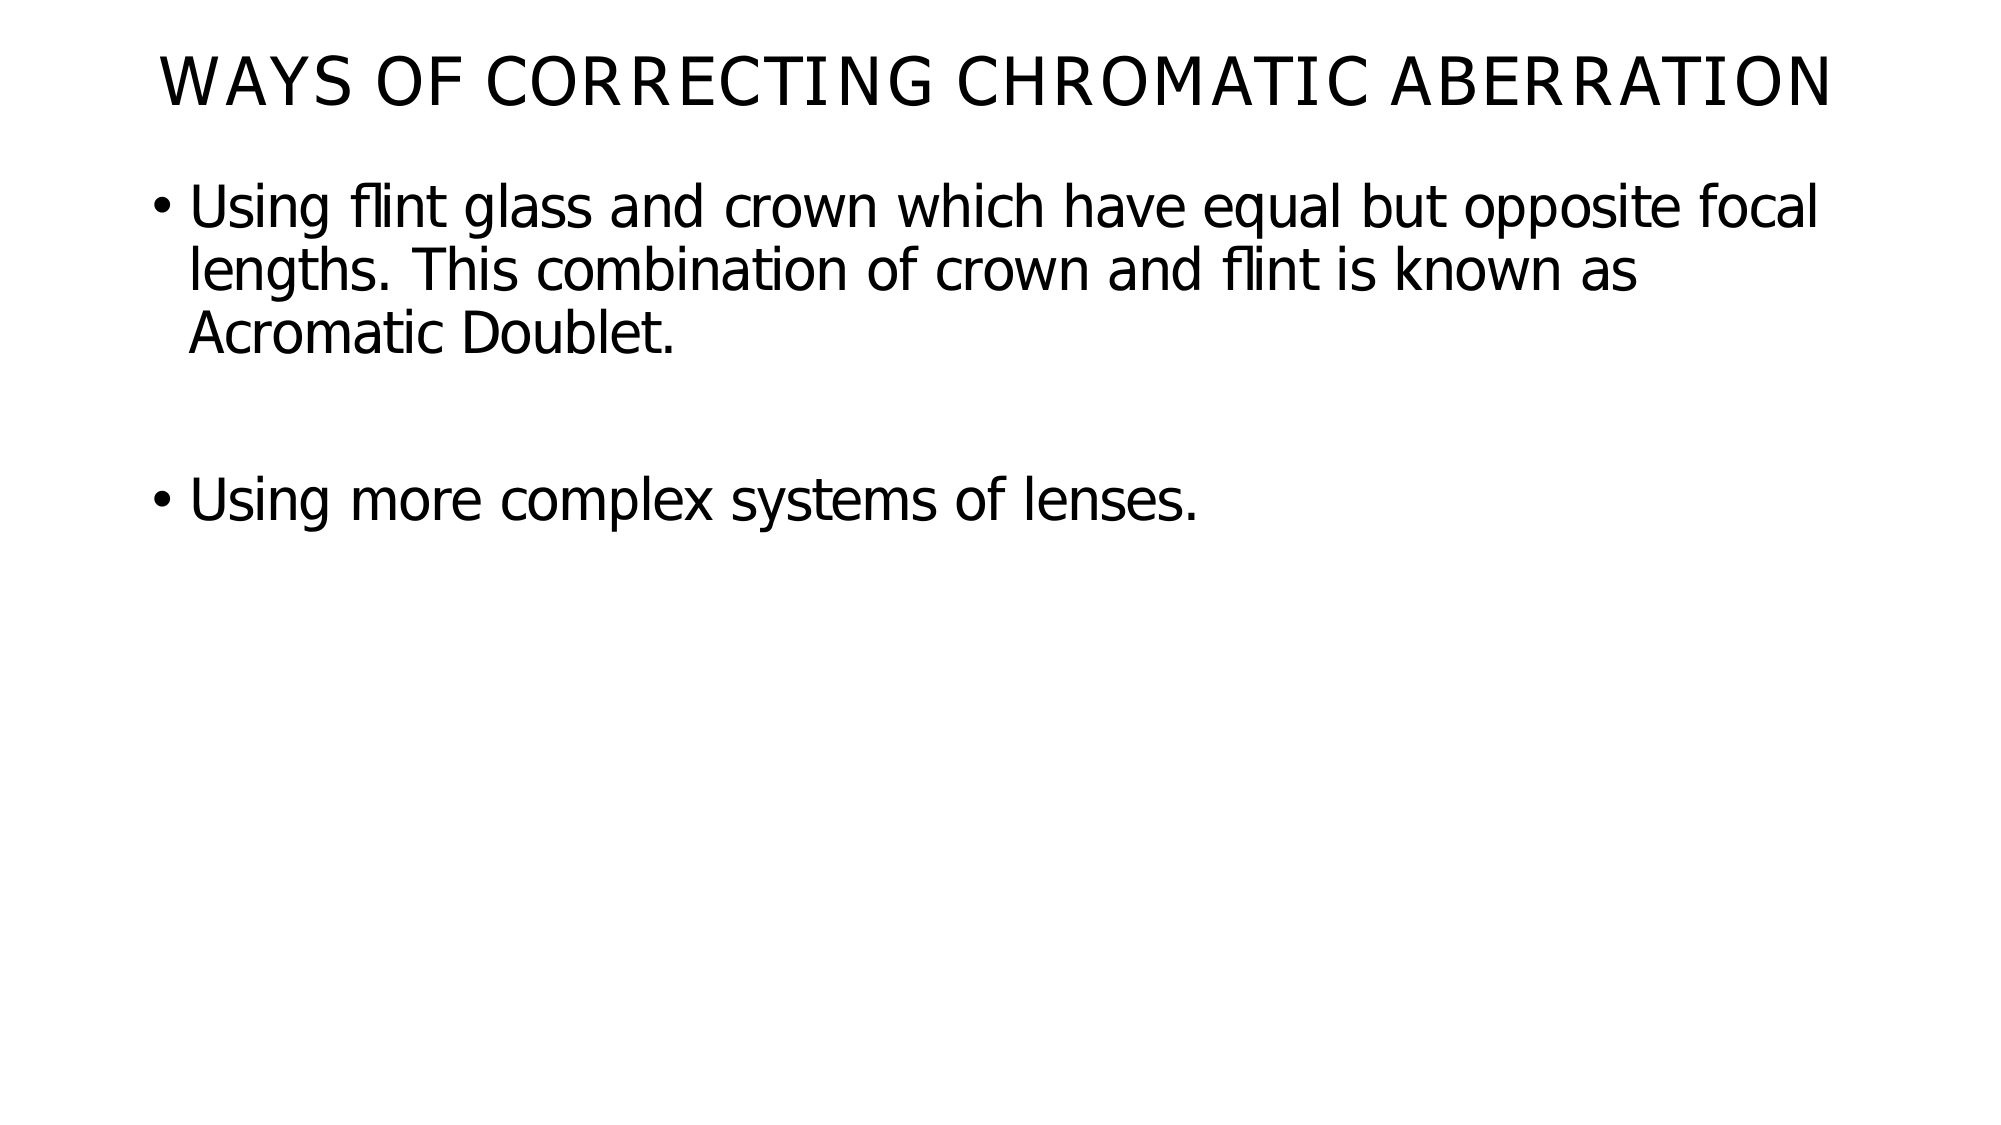

# WAYS OF CORRECTING CHROMATIC ABERRATION
Using flint glass and crown which have equal but opposite focal lengths. This combination of crown and flint is known as Acromatic Doublet.

Using more complex systems of lenses.